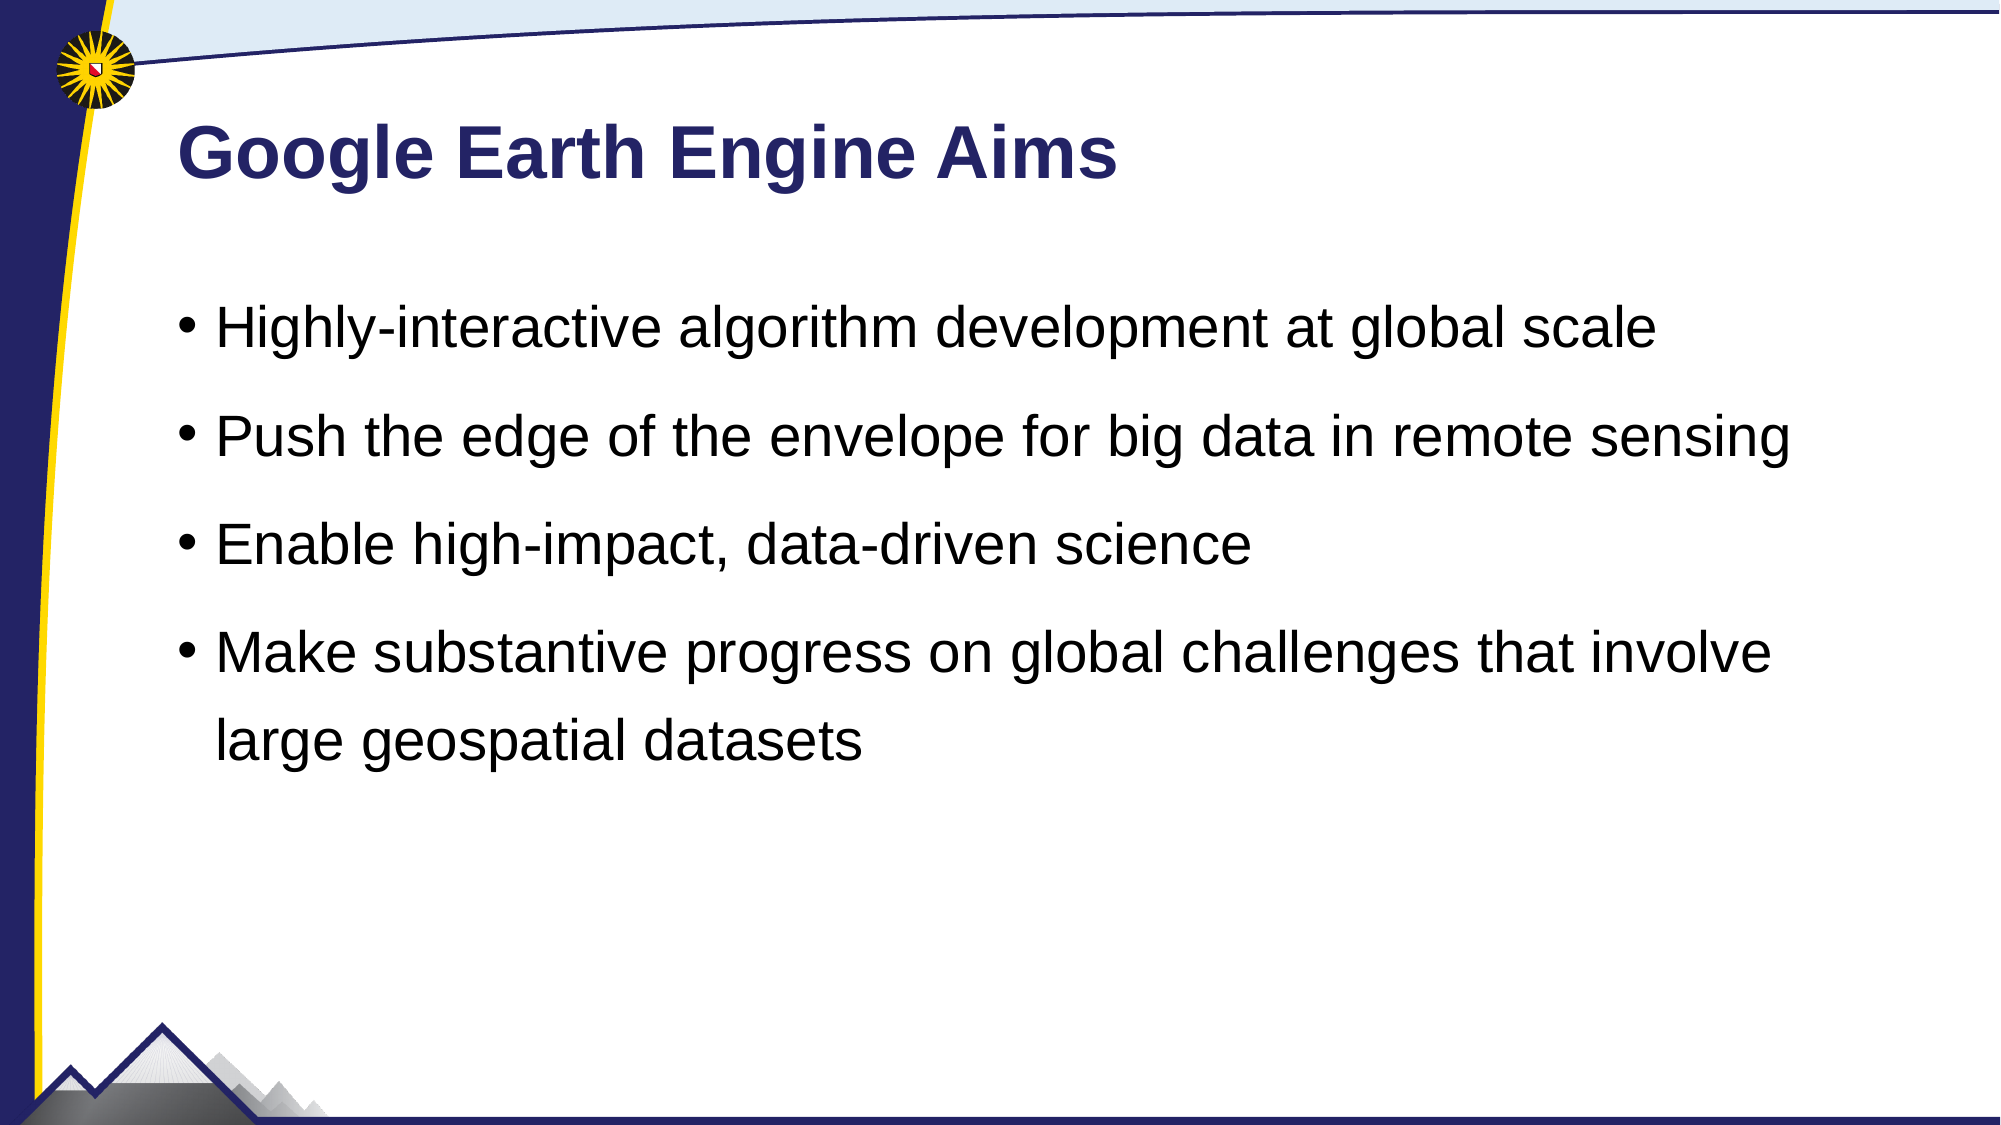

# Google Earth Engine Aims
Highly-interactive algorithm development at global scale
Push the edge of the envelope for big data in remote sensing
Enable high-impact, data-driven science
Make substantive progress on global challenges that involve large geospatial datasets